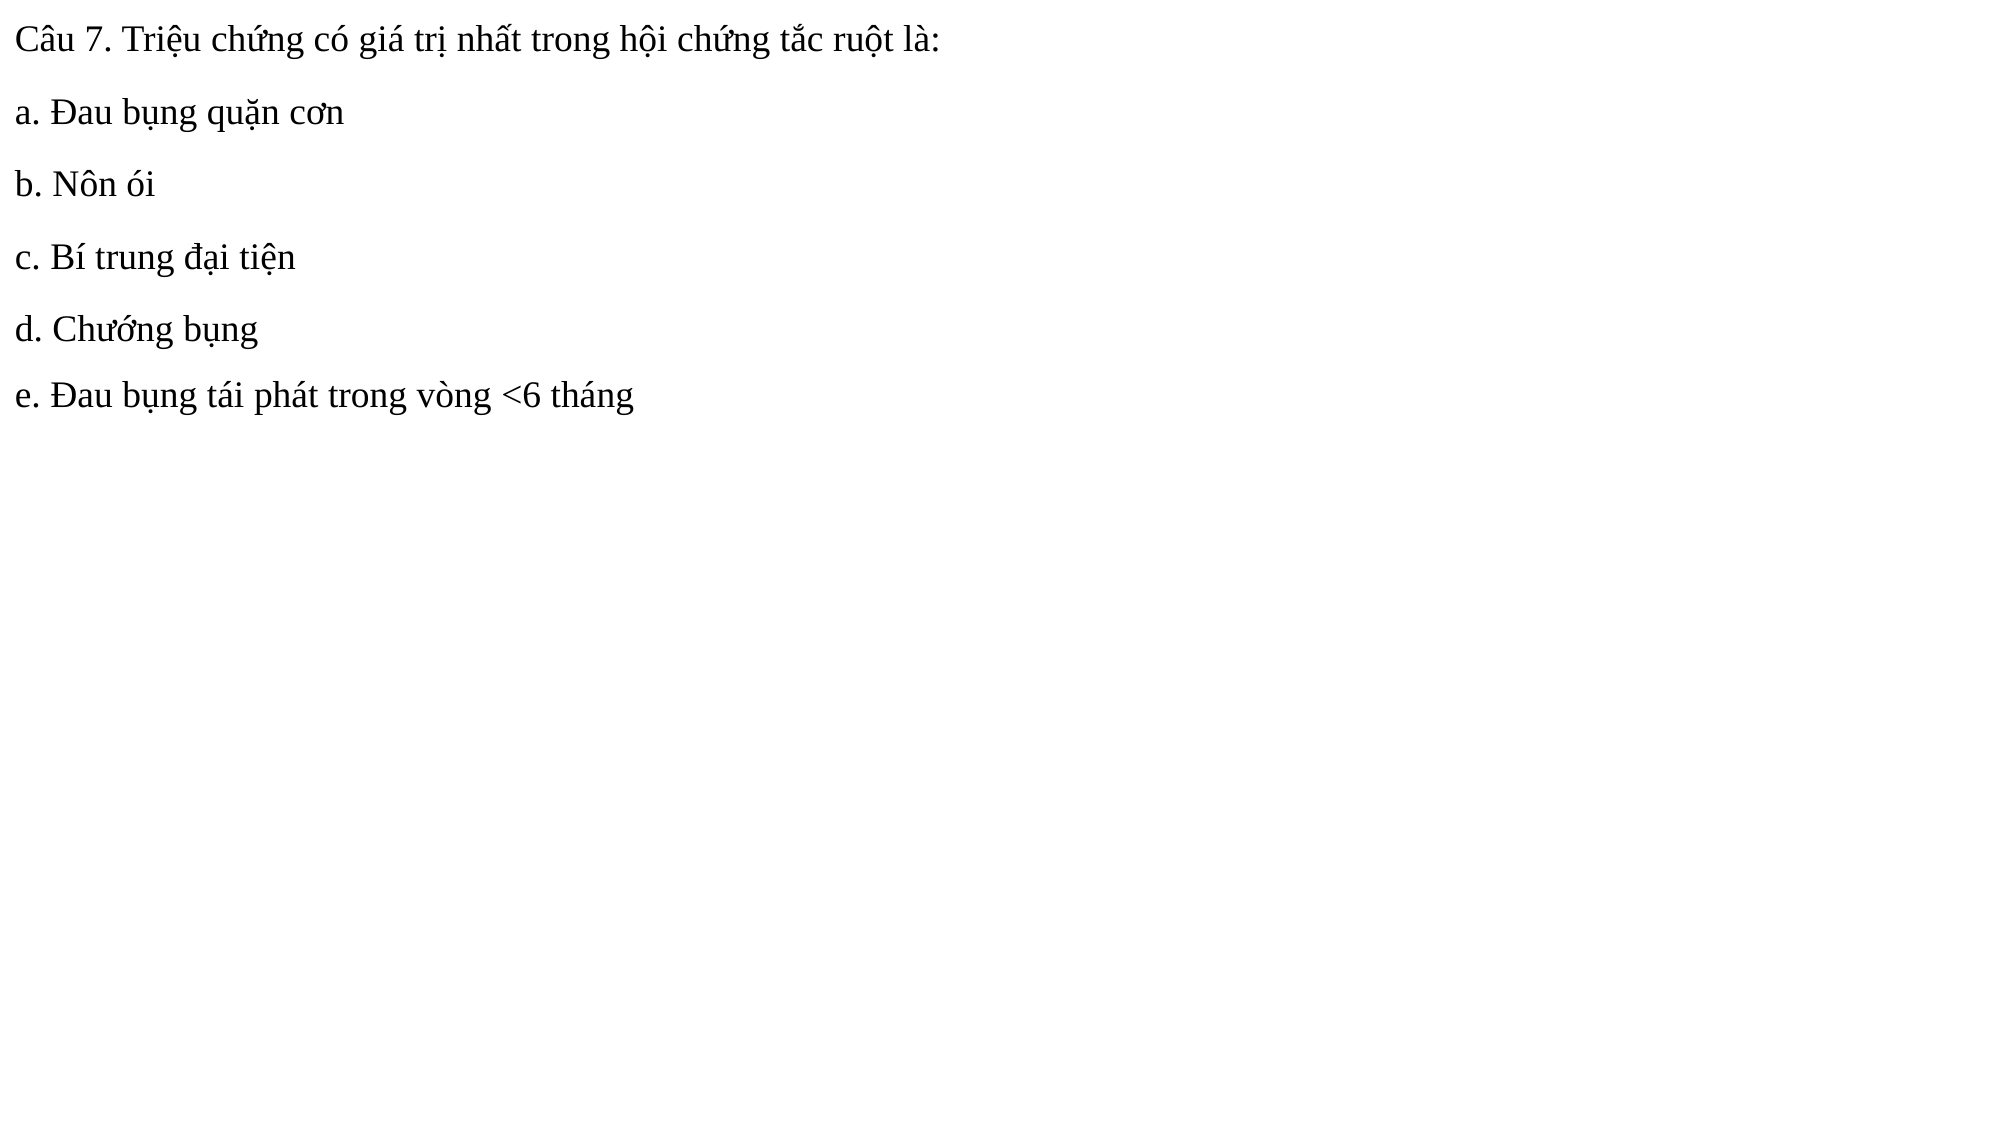

Câu 7. Triệu chứng có giá trị nhất trong hội chứng tắc ruột là:
a. Đau bụng quặn cơn
b. Nôn ói
c. Bí trung đại tiện
d. Chướng bụng
e. Đau bụng tái phát trong vòng <6 tháng